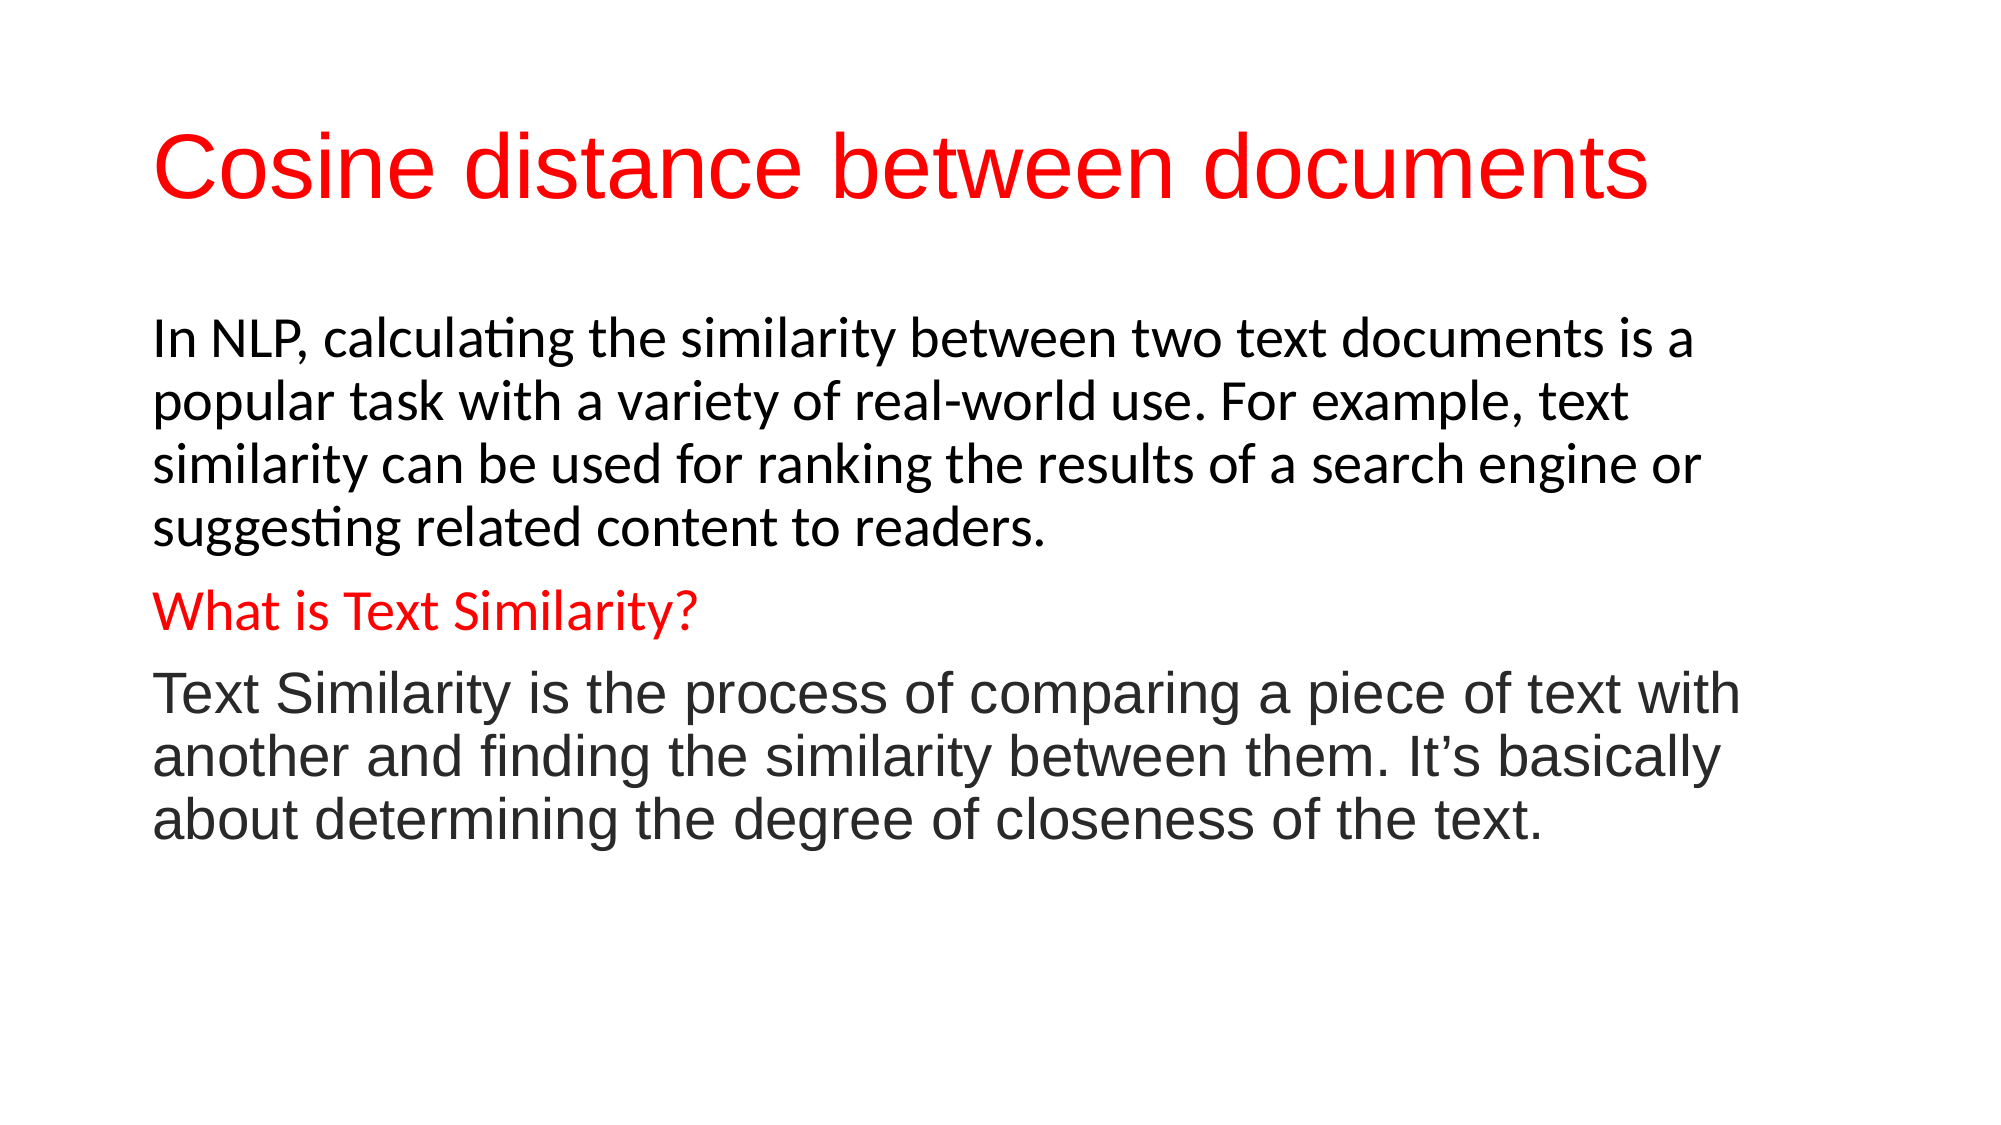

# Cosine distance between documents
In NLP, calculating the similarity between two text documents is a popular task with a variety of real-world use. For example, text similarity can be used for ranking the results of a search engine or suggesting related content to readers.
What is Text Similarity?
Text Similarity is the process of comparing a piece of text with another and finding the similarity between them. It’s basically about determining the degree of closeness of the text.